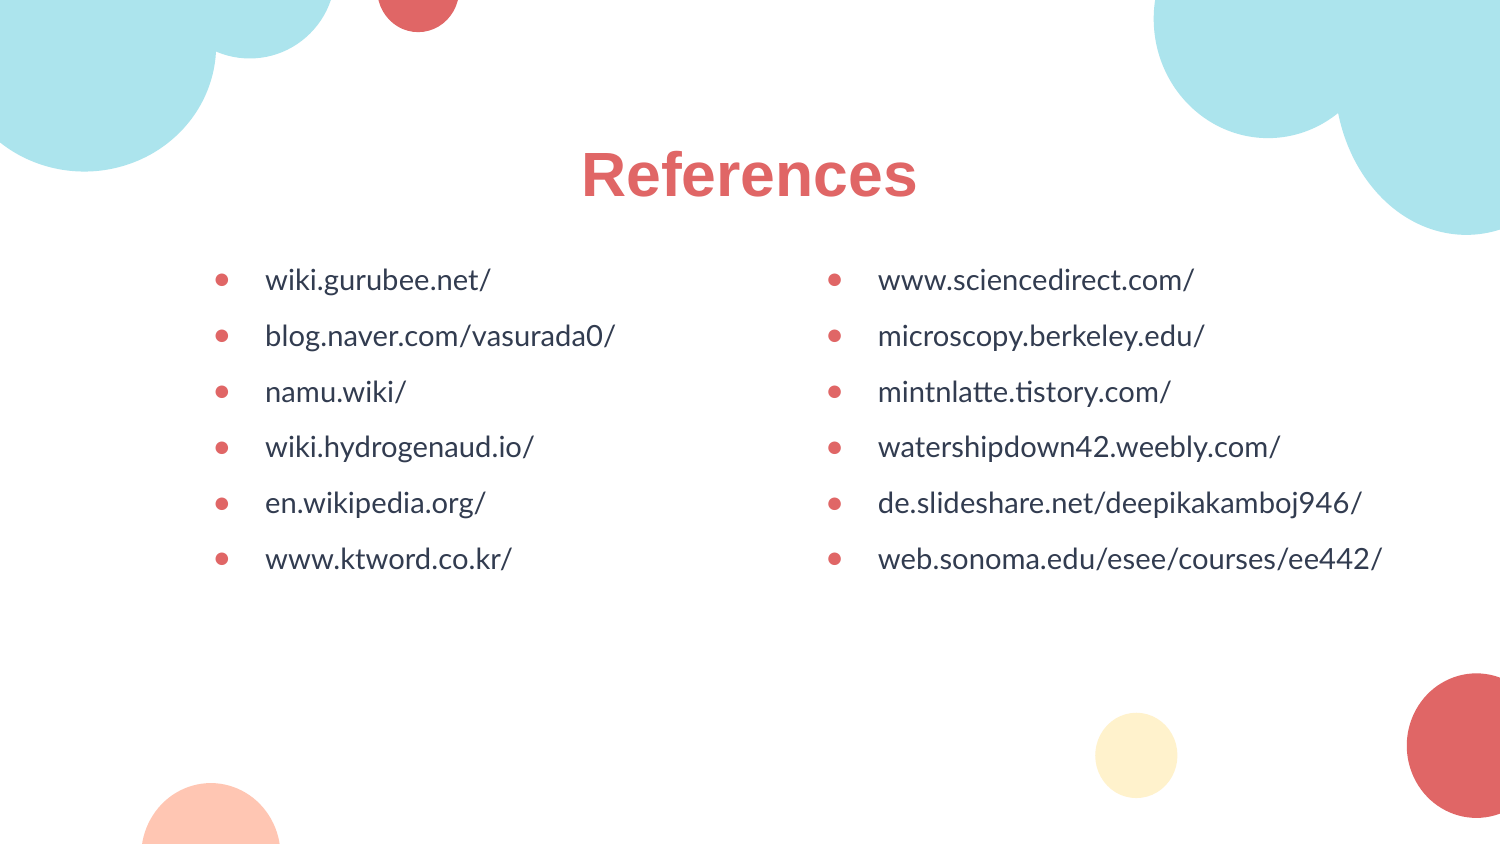

References
wiki.gurubee.net/
blog.naver.com/vasurada0/
namu.wiki/
wiki.hydrogenaud.io/
en.wikipedia.org/
www.ktword.co.kr/

www.sciencedirect.com/
microscopy.berkeley.edu/
mintnlatte.tistory.com/
watershipdown42.weebly.com/
de.slideshare.net/deepikakamboj946/
web.sonoma.edu/esee/courses/ee442/